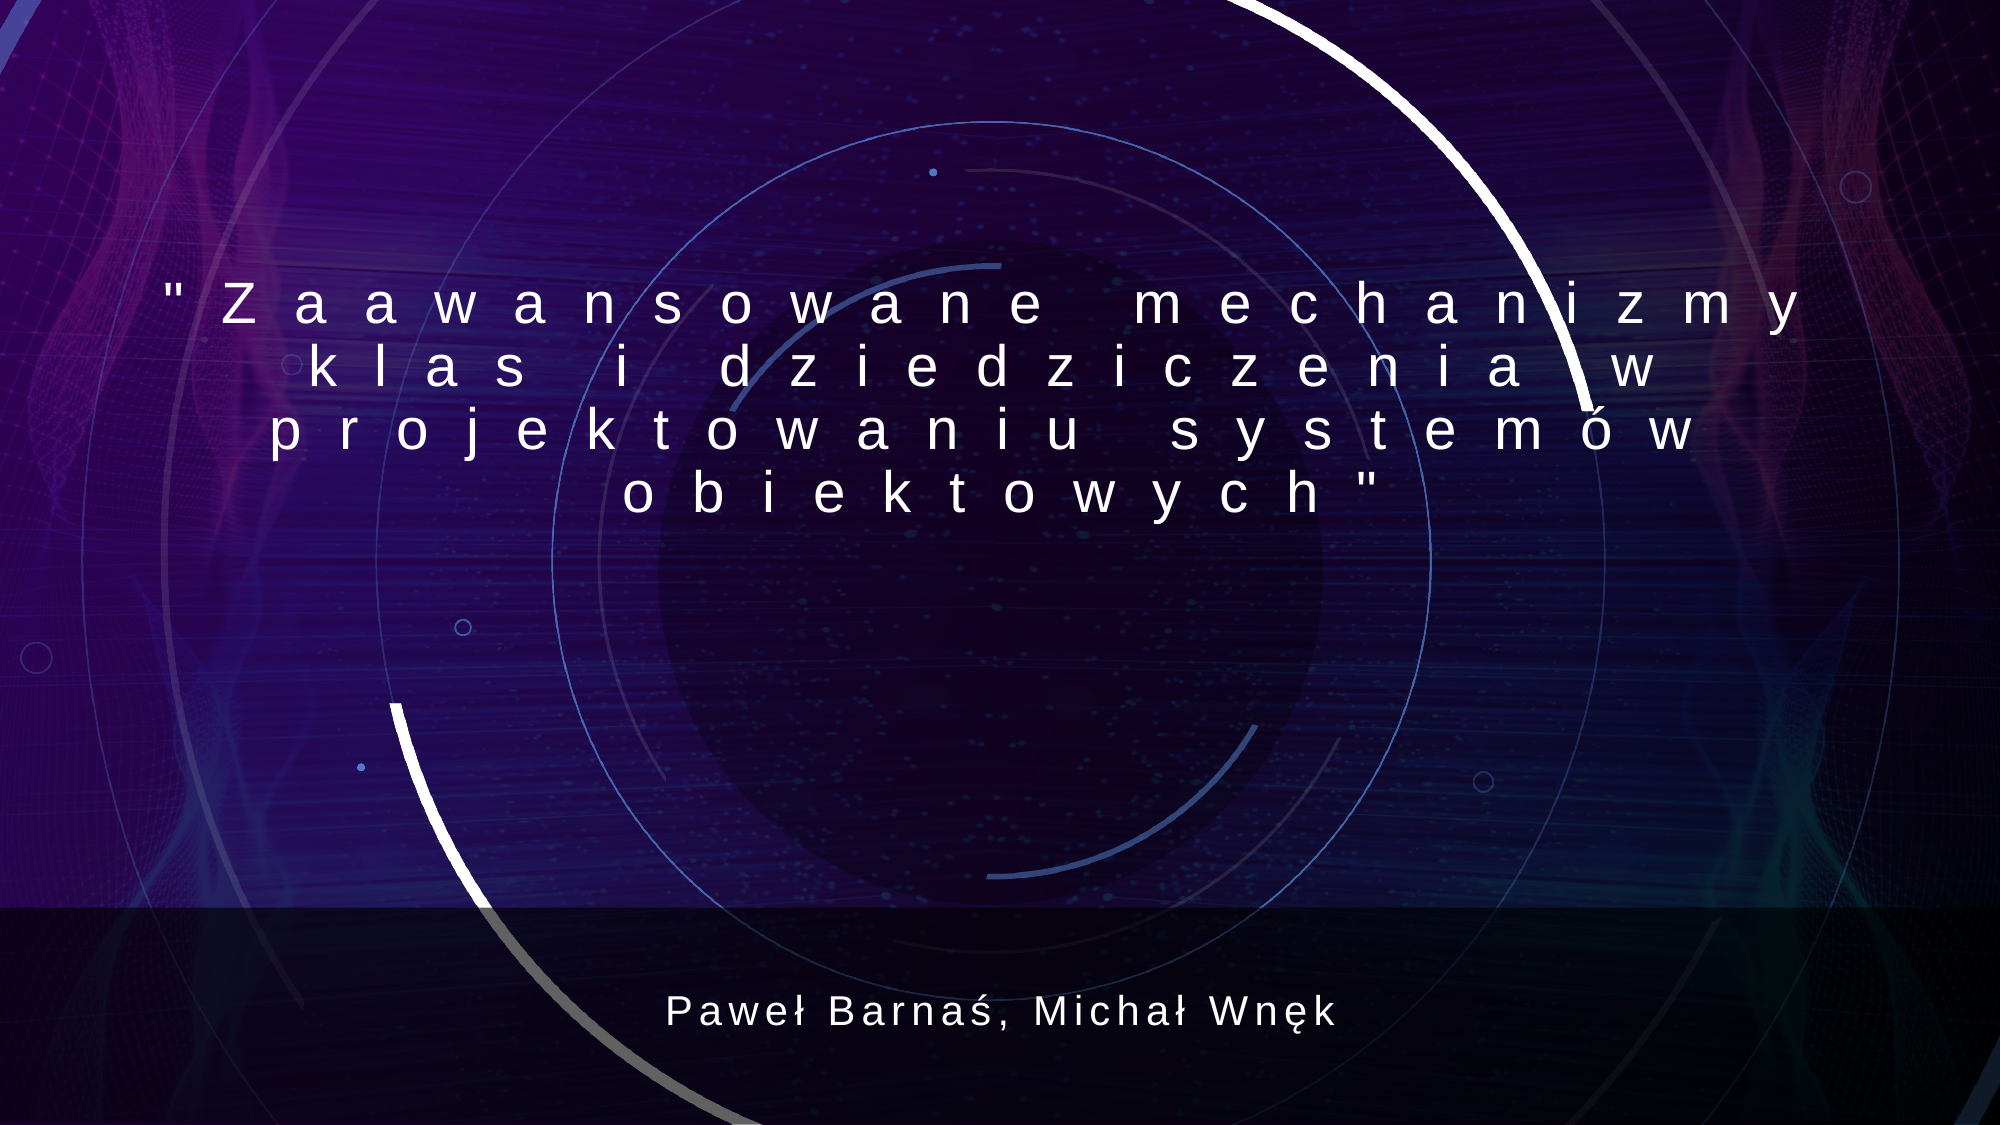

"Zaawansowane mechanizmy klas i dziedziczenia w projektowaniu systemów obiektowych"
#
Paweł Barnaś, Michał Wnęk